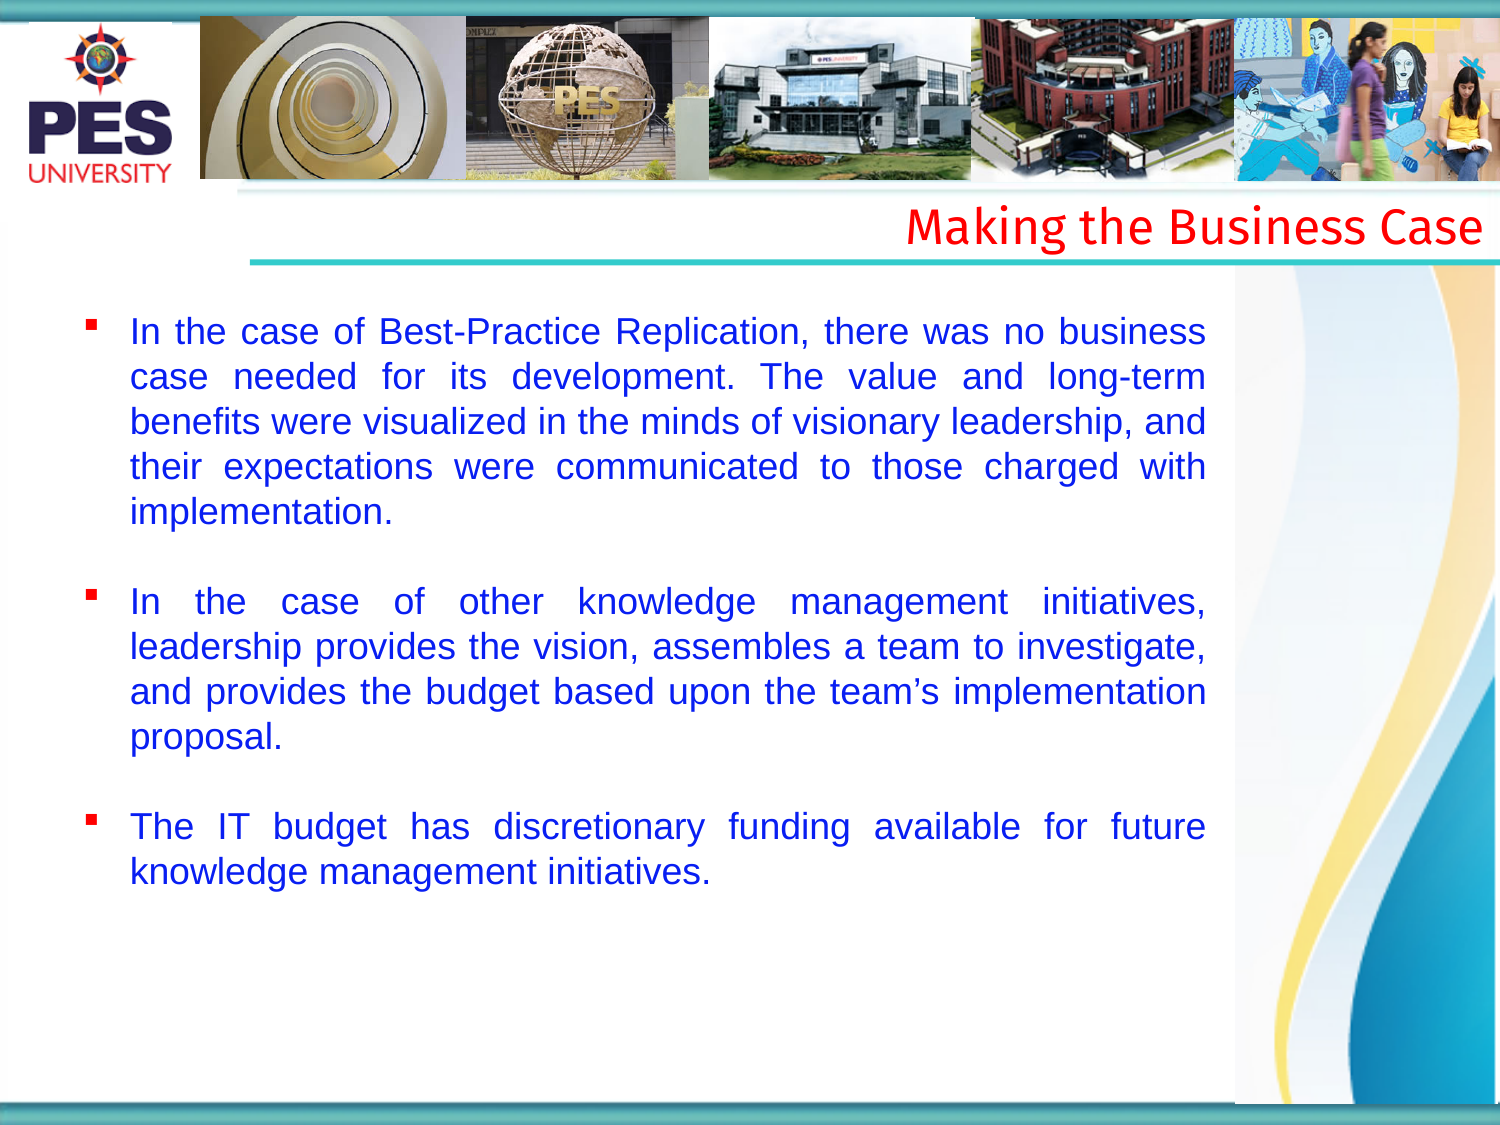

Making the Business Case

In the case of Best-Practice Replication, there was no business case needed for its development. The value and long-term benefits were visualized in the minds of visionary leadership, and their expectations were communicated to those charged with implementation.

In the case of other knowledge management initiatives, leadership provides the vision, assembles a team to investigate, and provides the budget based upon the team’s implementation proposal.

The IT budget has discretionary funding available for future knowledge management initiatives.